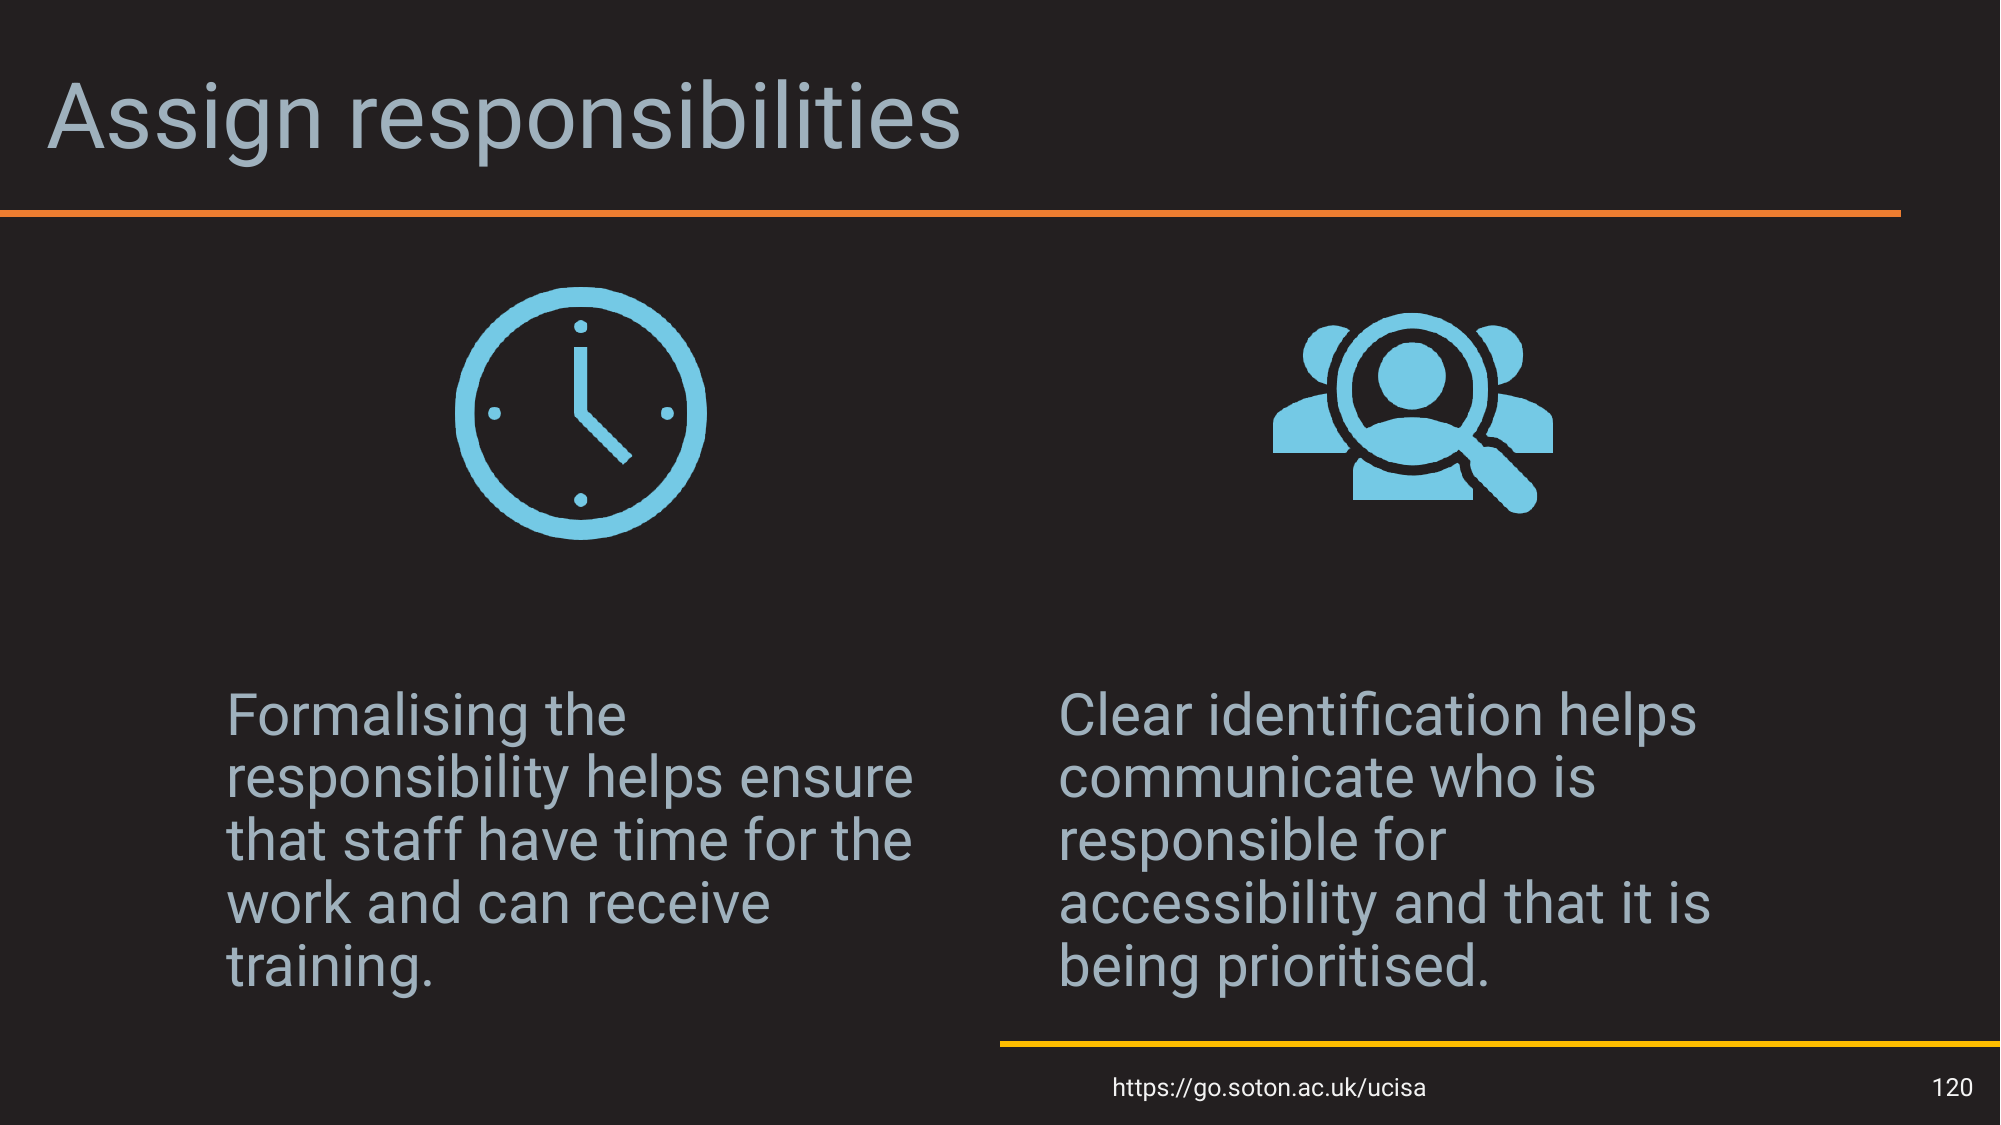

# Assign responsibilities
Formalising the responsibility helps ensure that staff have time for the work and can receive training.
Clear identification helps communicate who is responsible for accessibility and that it is being prioritised.
120
https://go.soton.ac.uk/ucisa